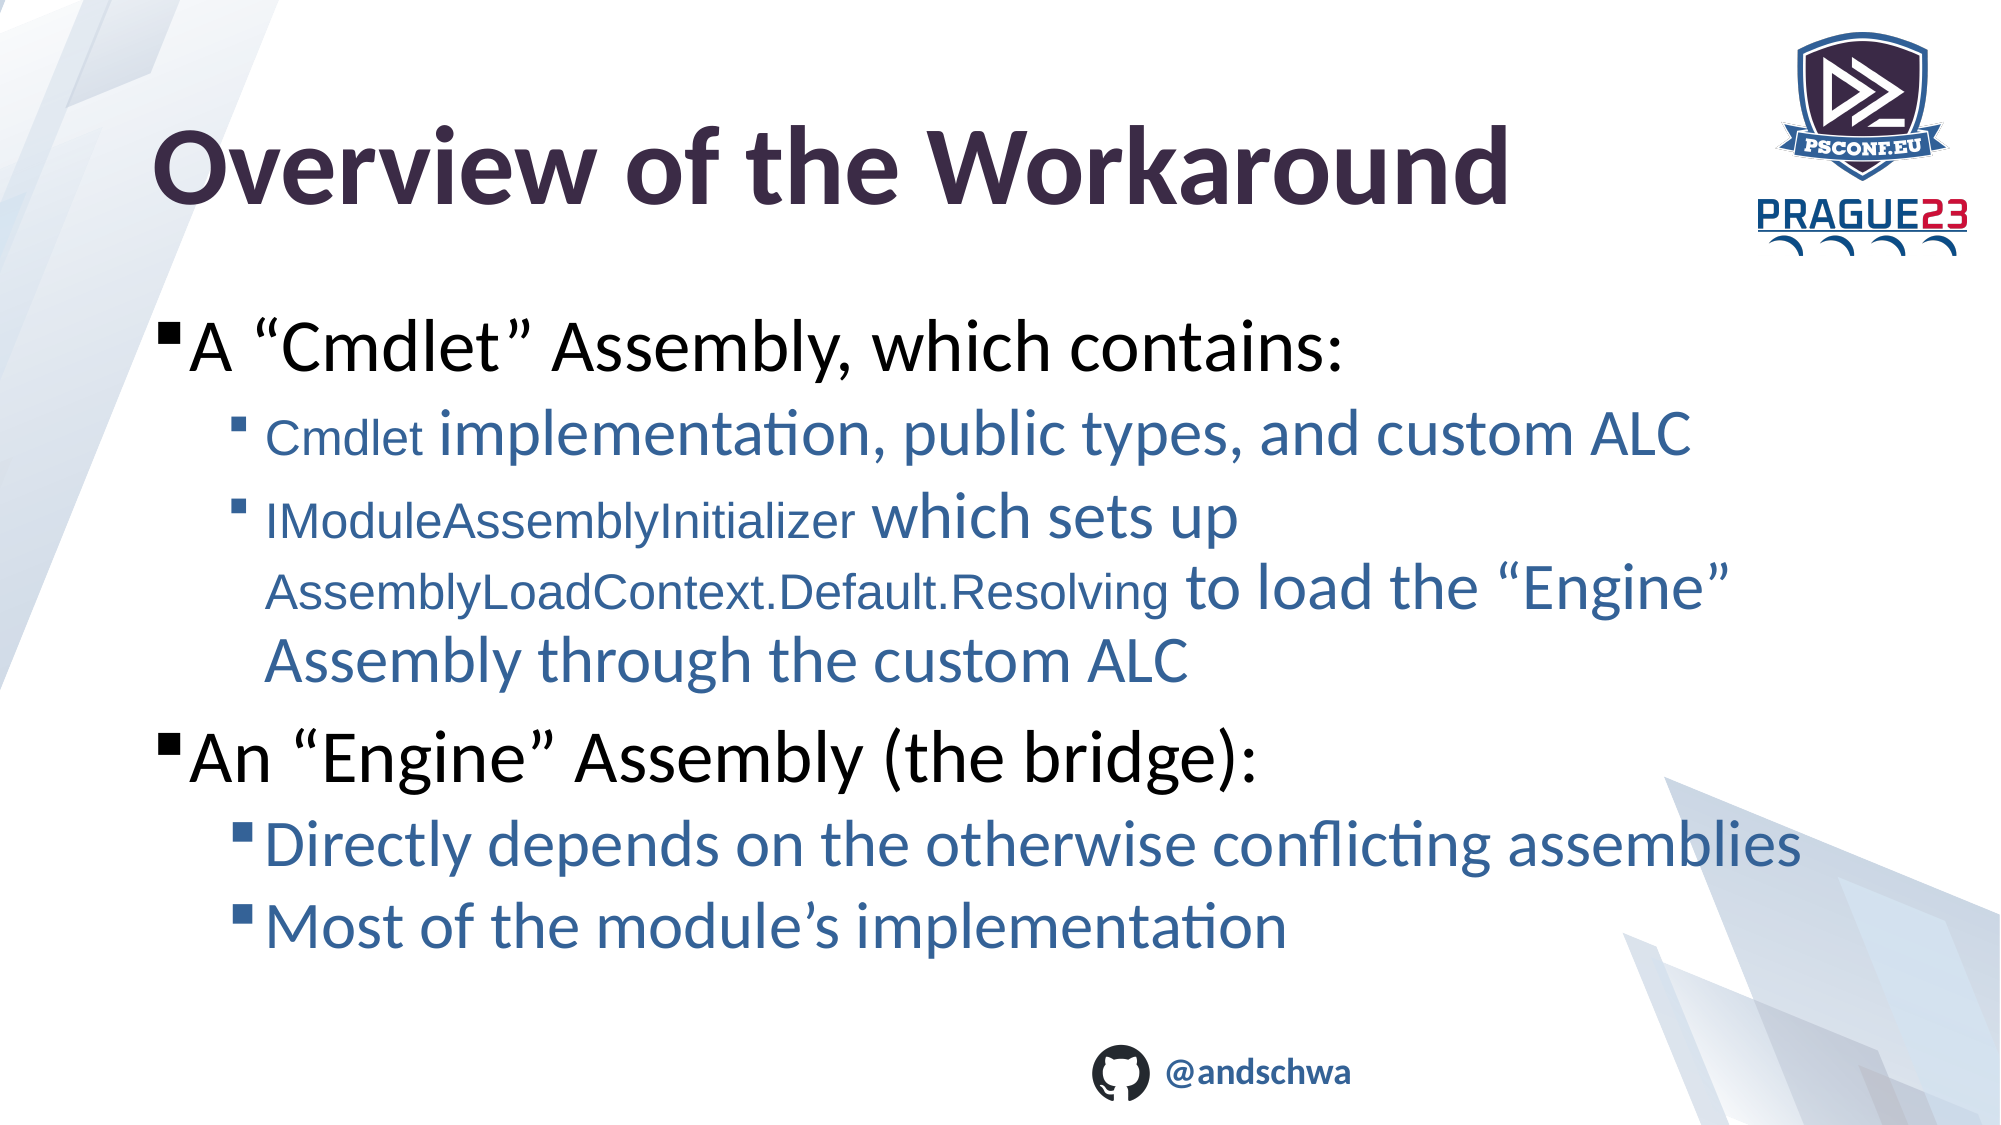

# Overview of the Workaround
A “Cmdlet” Assembly, which contains:
Cmdlet implementation, public types, and custom ALC
IModuleAssemblyInitializer which sets up AssemblyLoadContext.Default.Resolving to load the “Engine” Assembly through the custom ALC
An “Engine” Assembly (the bridge):
Directly depends on the otherwise conflicting assemblies
Most of the module’s implementation